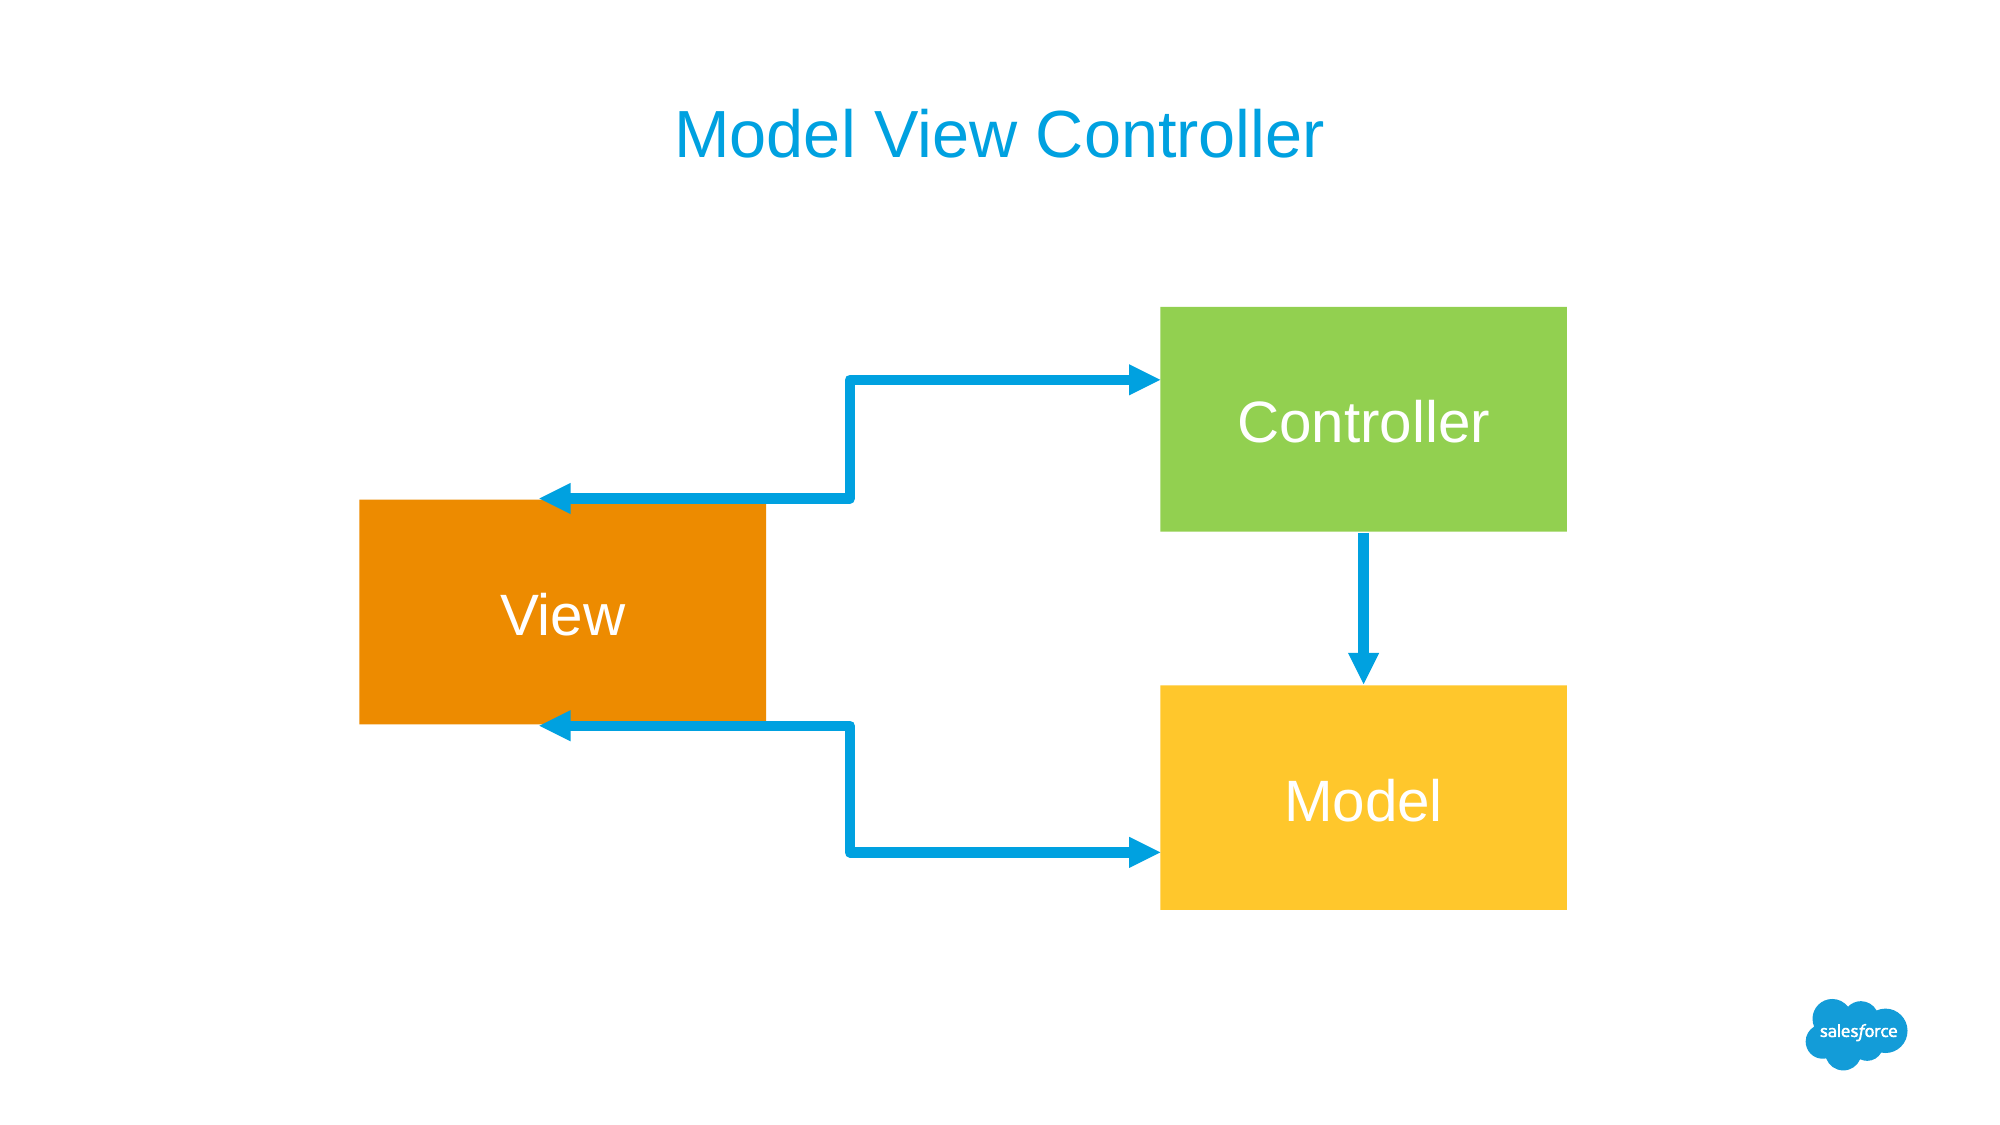

# Model View Controller

Controller

View

Model